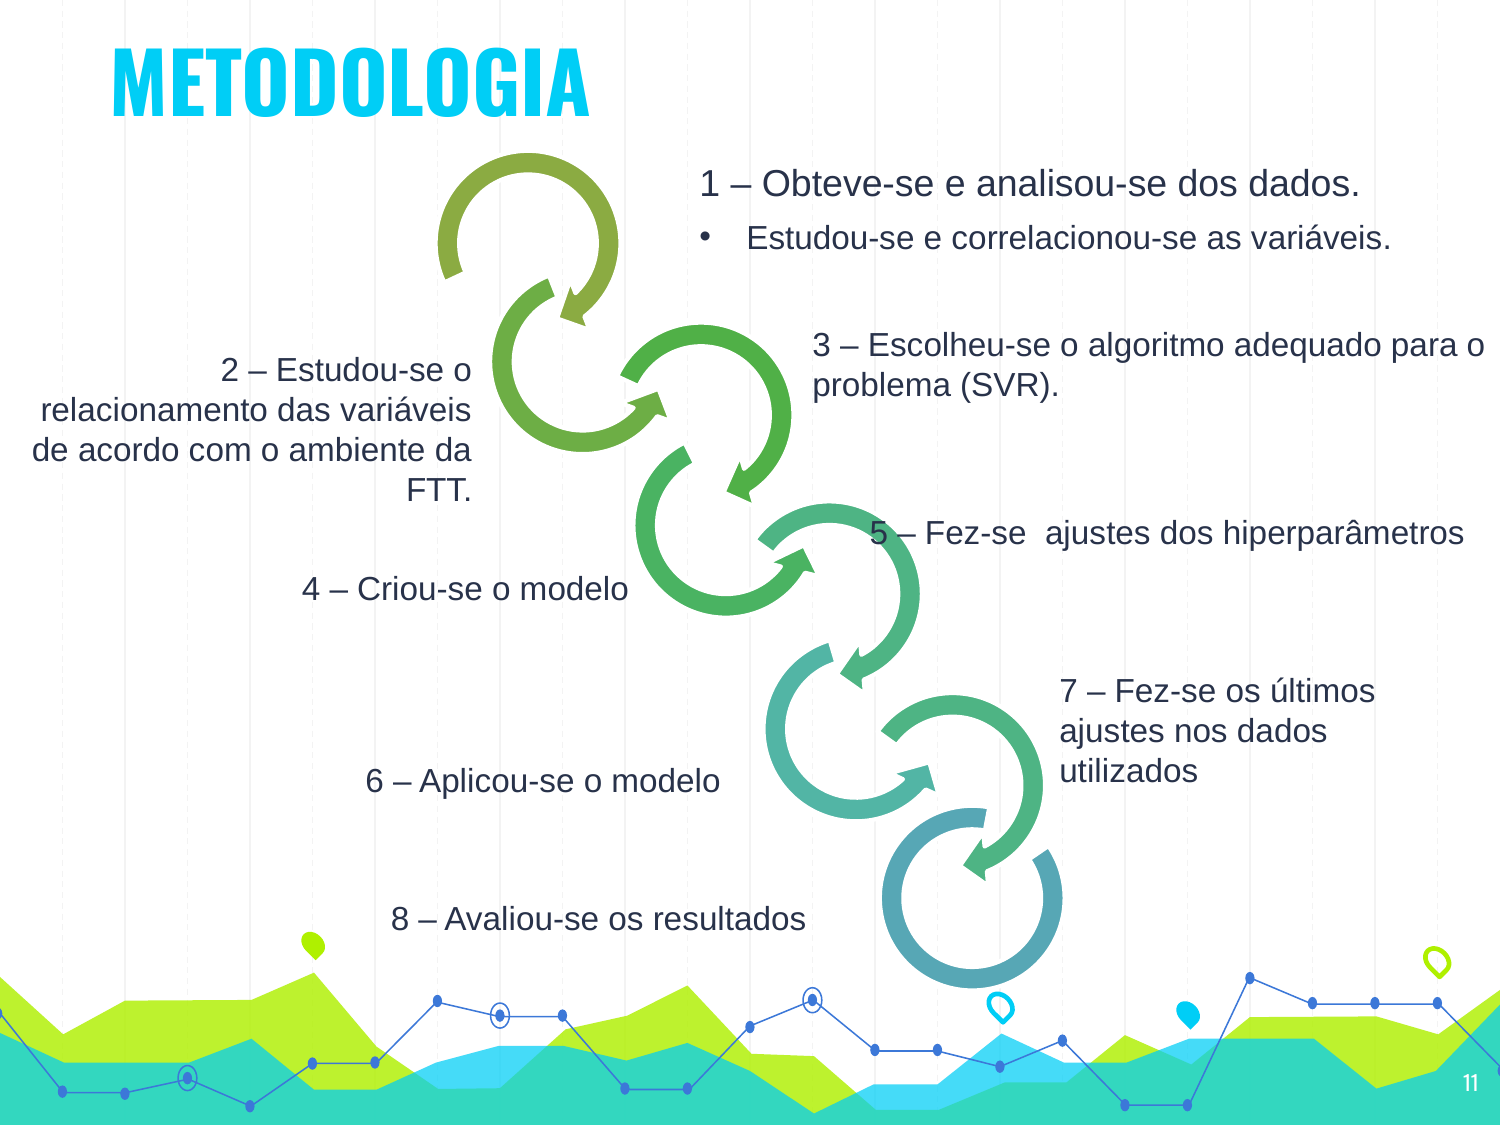

METODOLOGIA

1 – Obteve-se e analisou-se dos dados.
Estudou-se e correlacionou-se as variáveis.
3 – Escolheu-se o algoritmo adequado para o problema (SVR).
2 – Estudou-se o relacionamento das variáveis de acordo com o ambiente da FTT.
5 – Fez-se  ajustes dos hiperparâmetros
4 – Criou-se o modelo
7 – Fez-se os últimos ajustes nos dados utilizados

6 – Aplicou-se o modelo
8 – Avaliou-se os resultados
11